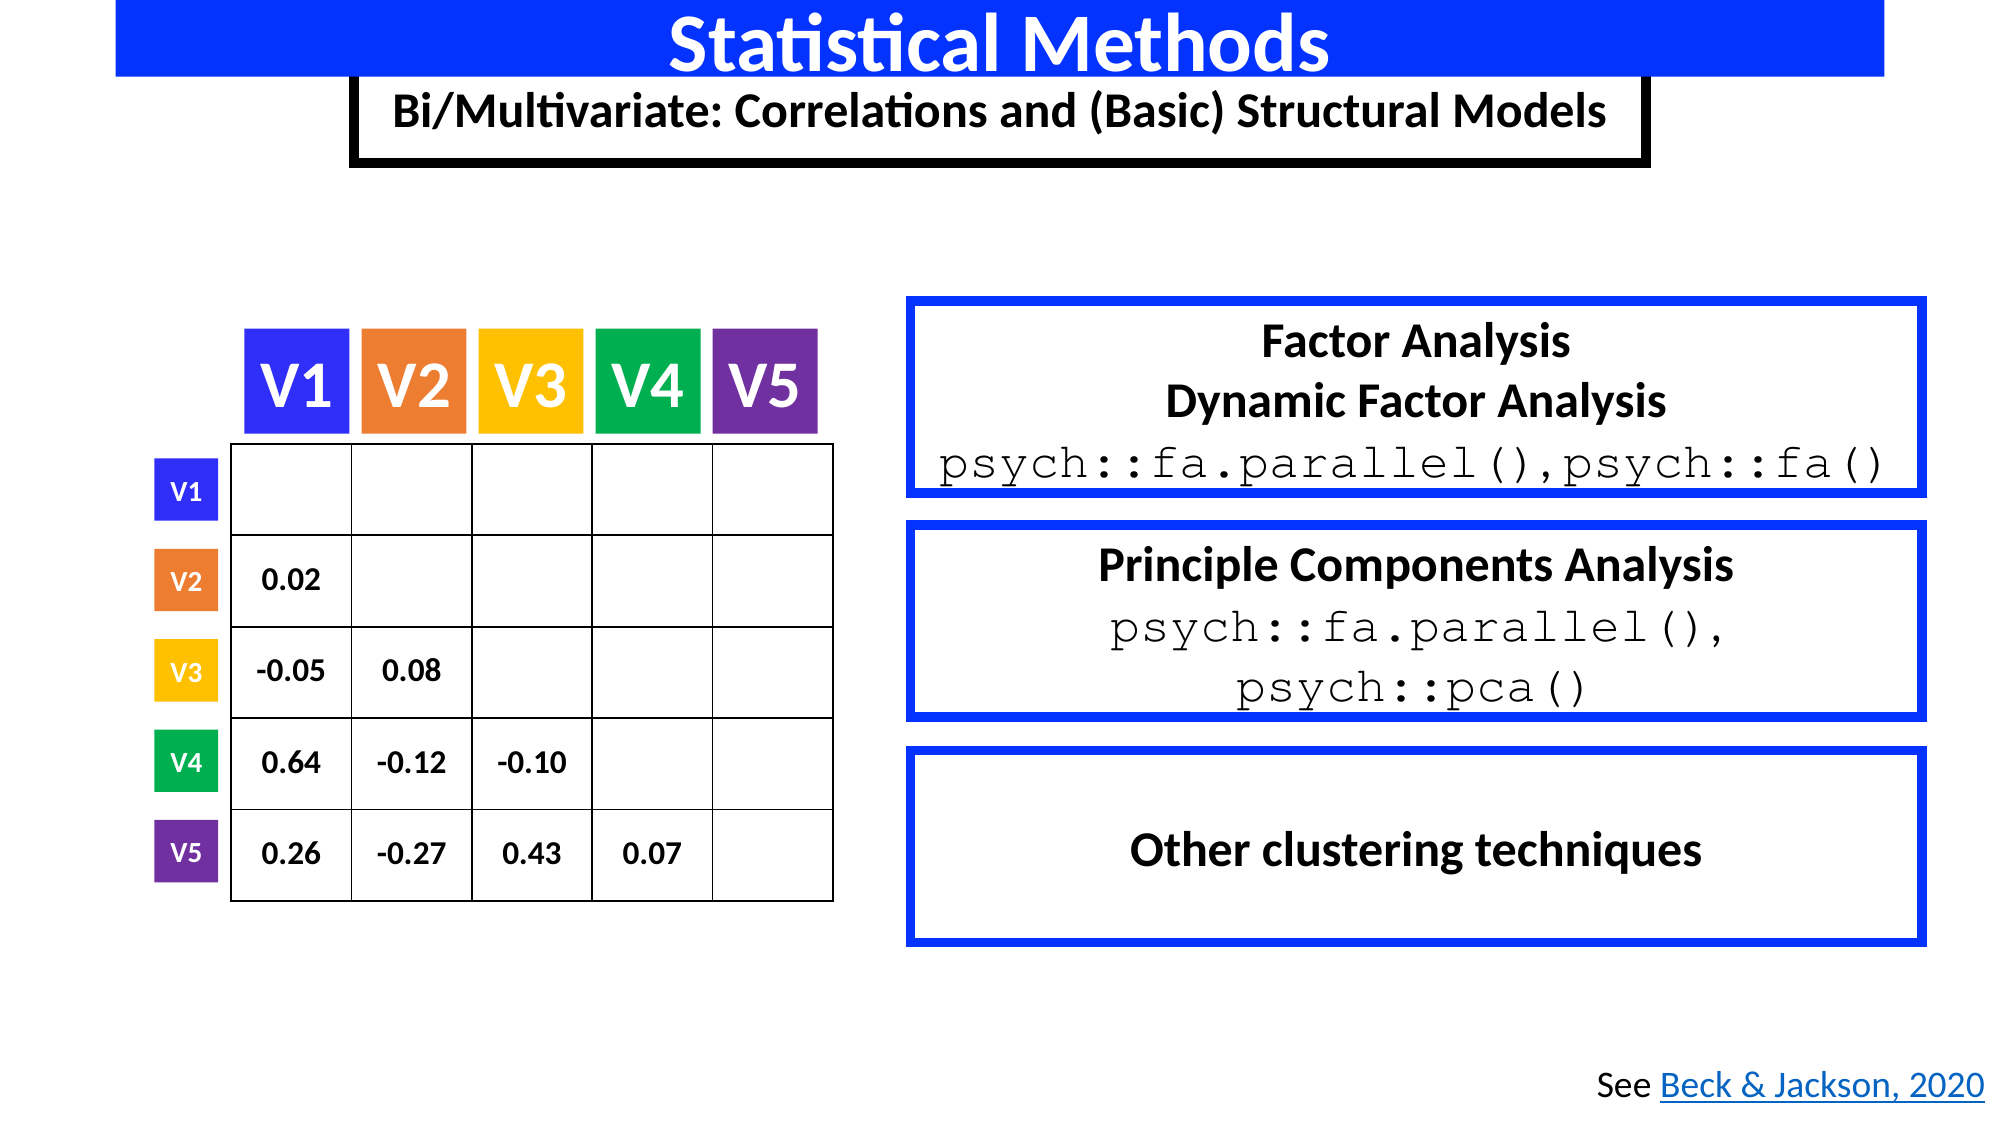

Statistical Methods
Bi/Multivariate: Correlations and (Basic) Structural Models
Factor Analysis
Dynamic Factor Analysis
psych::fa.parallel(), psych::fa()
V1
V2
V3
V4
V5
|  |  |  |  |  |
| --- | --- | --- | --- | --- |
| 0.02 |  |  |  |  |
| -0.05 | 0.08 |  |  |  |
| 0.64 | -0.12 | -0.10 |  |  |
| 0.26 | -0.27 | 0.43 | 0.07 |  |
V1
Principle Components Analysis
psych::fa.parallel(), psych::pca()
V2
V3
V4
Other clustering techniques
V5
See Beck & Jackson, 2020